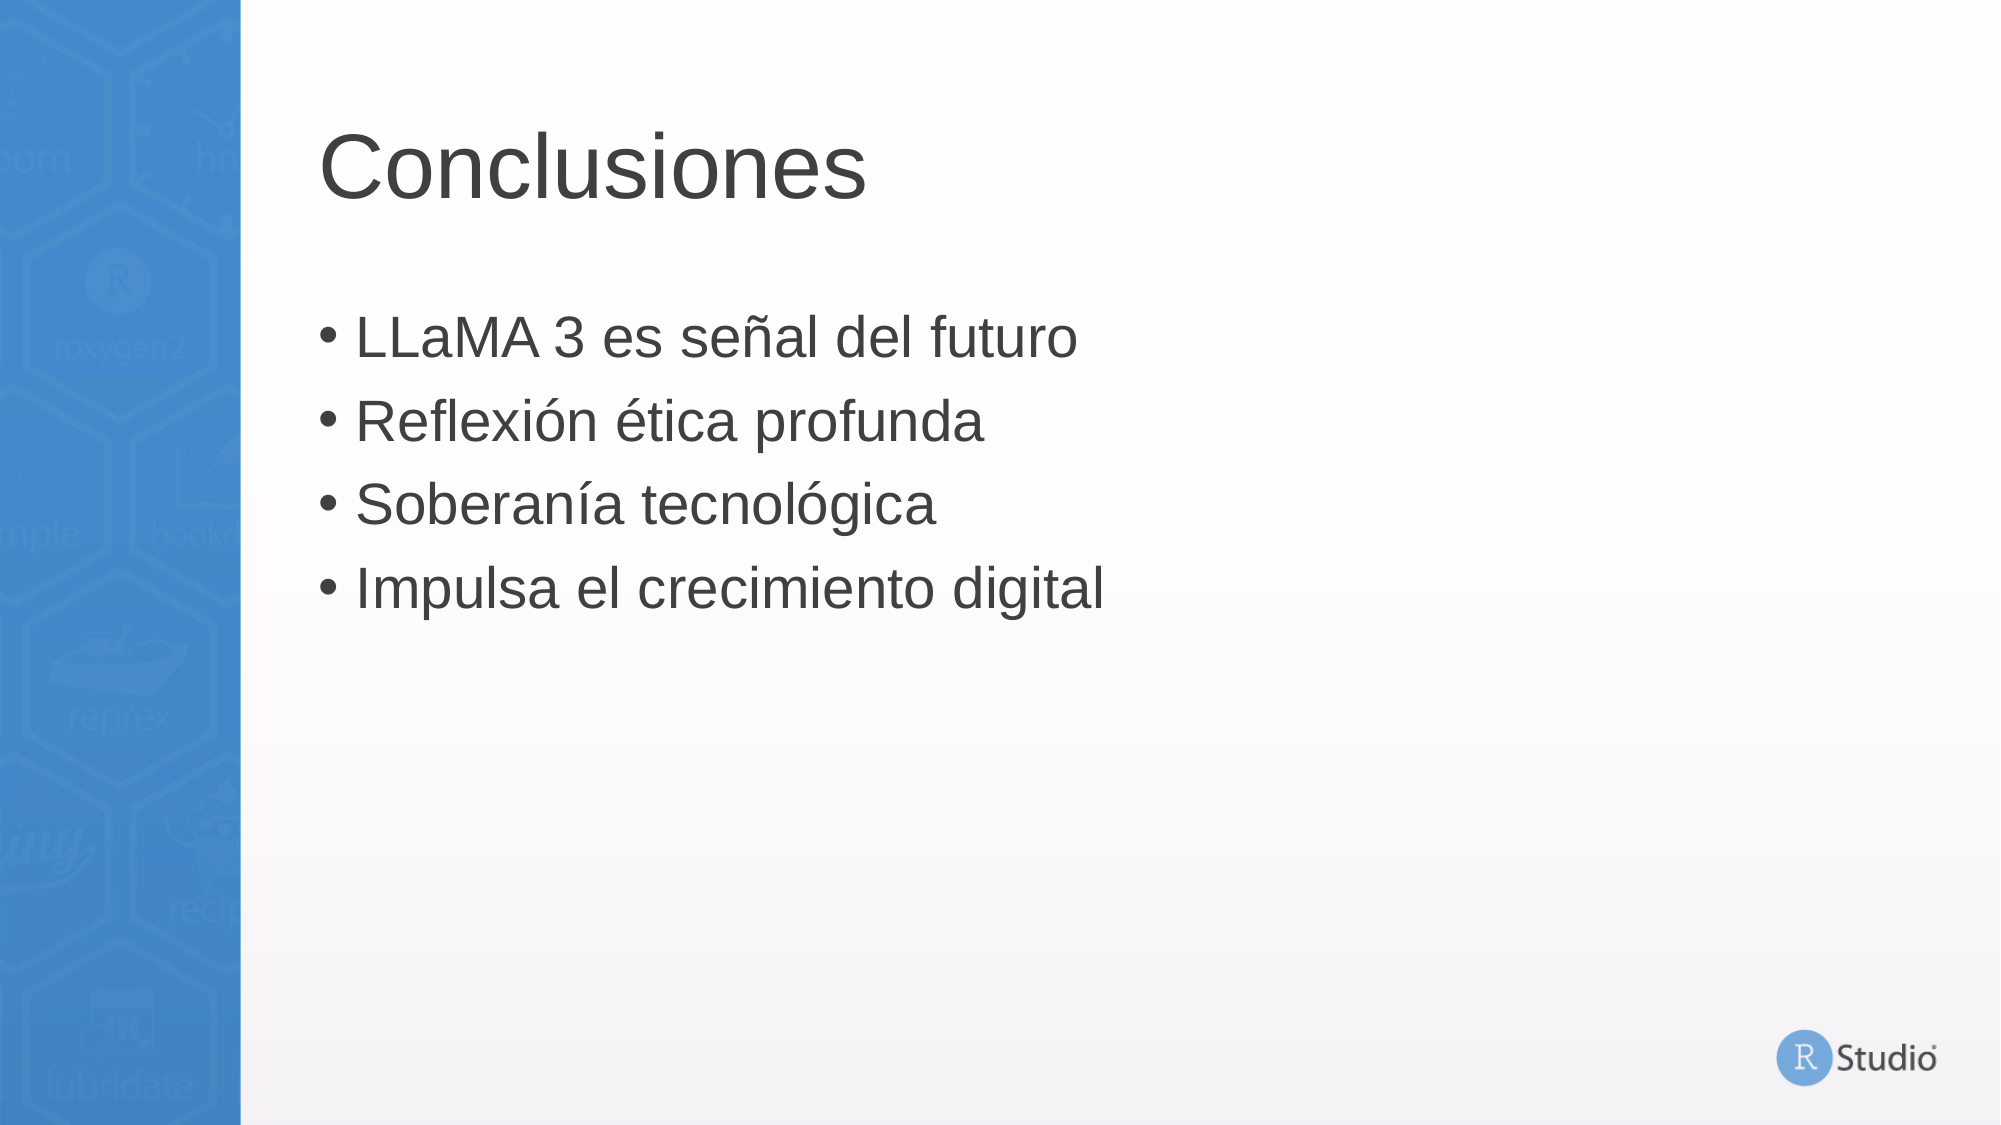

# Conclusiones
LLaMA 3 es señal del futuro
Reflexión ética profunda
Soberanía tecnológica
Impulsa el crecimiento digital